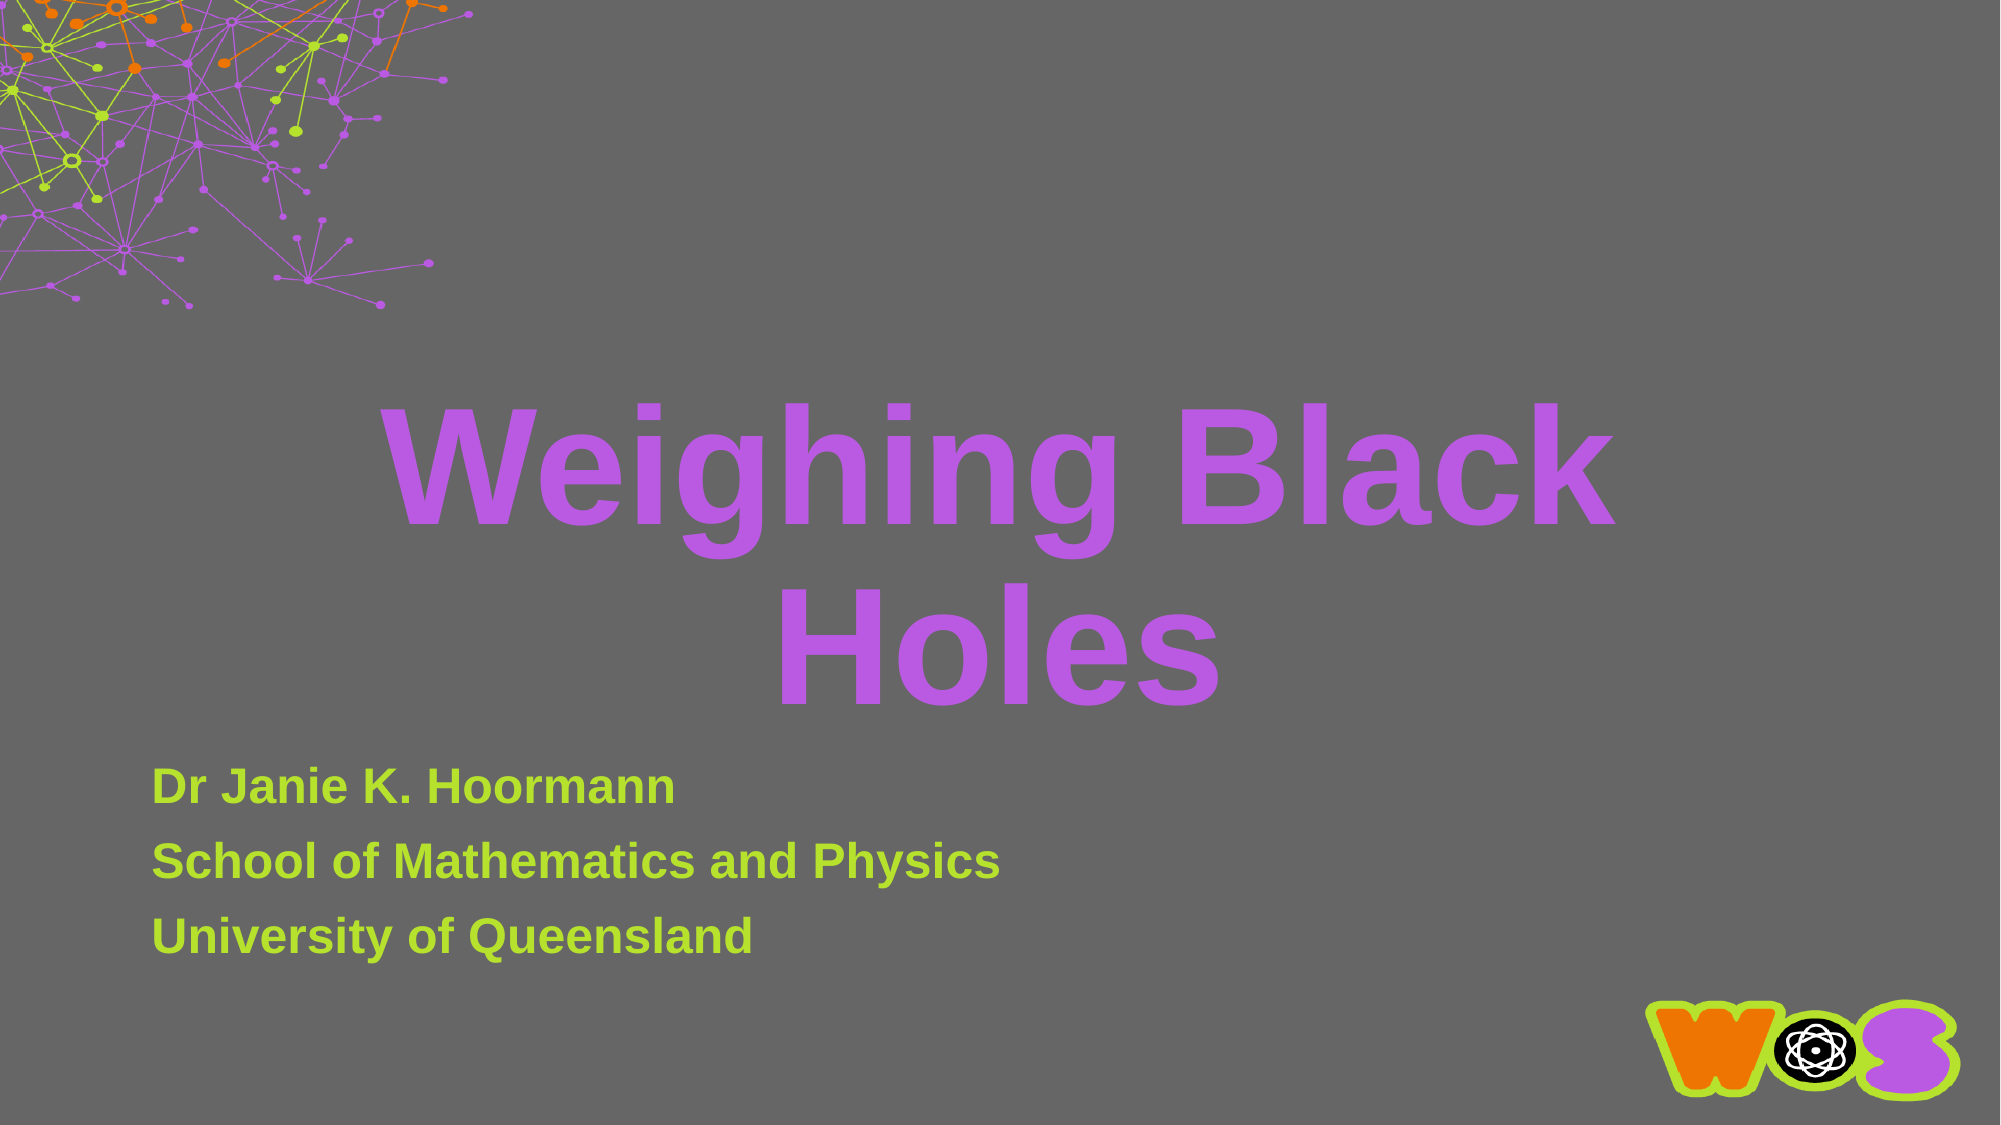

# Weighing Black Holes
Dr Janie K. Hoormann
School of Mathematics and Physics
University of Queensland